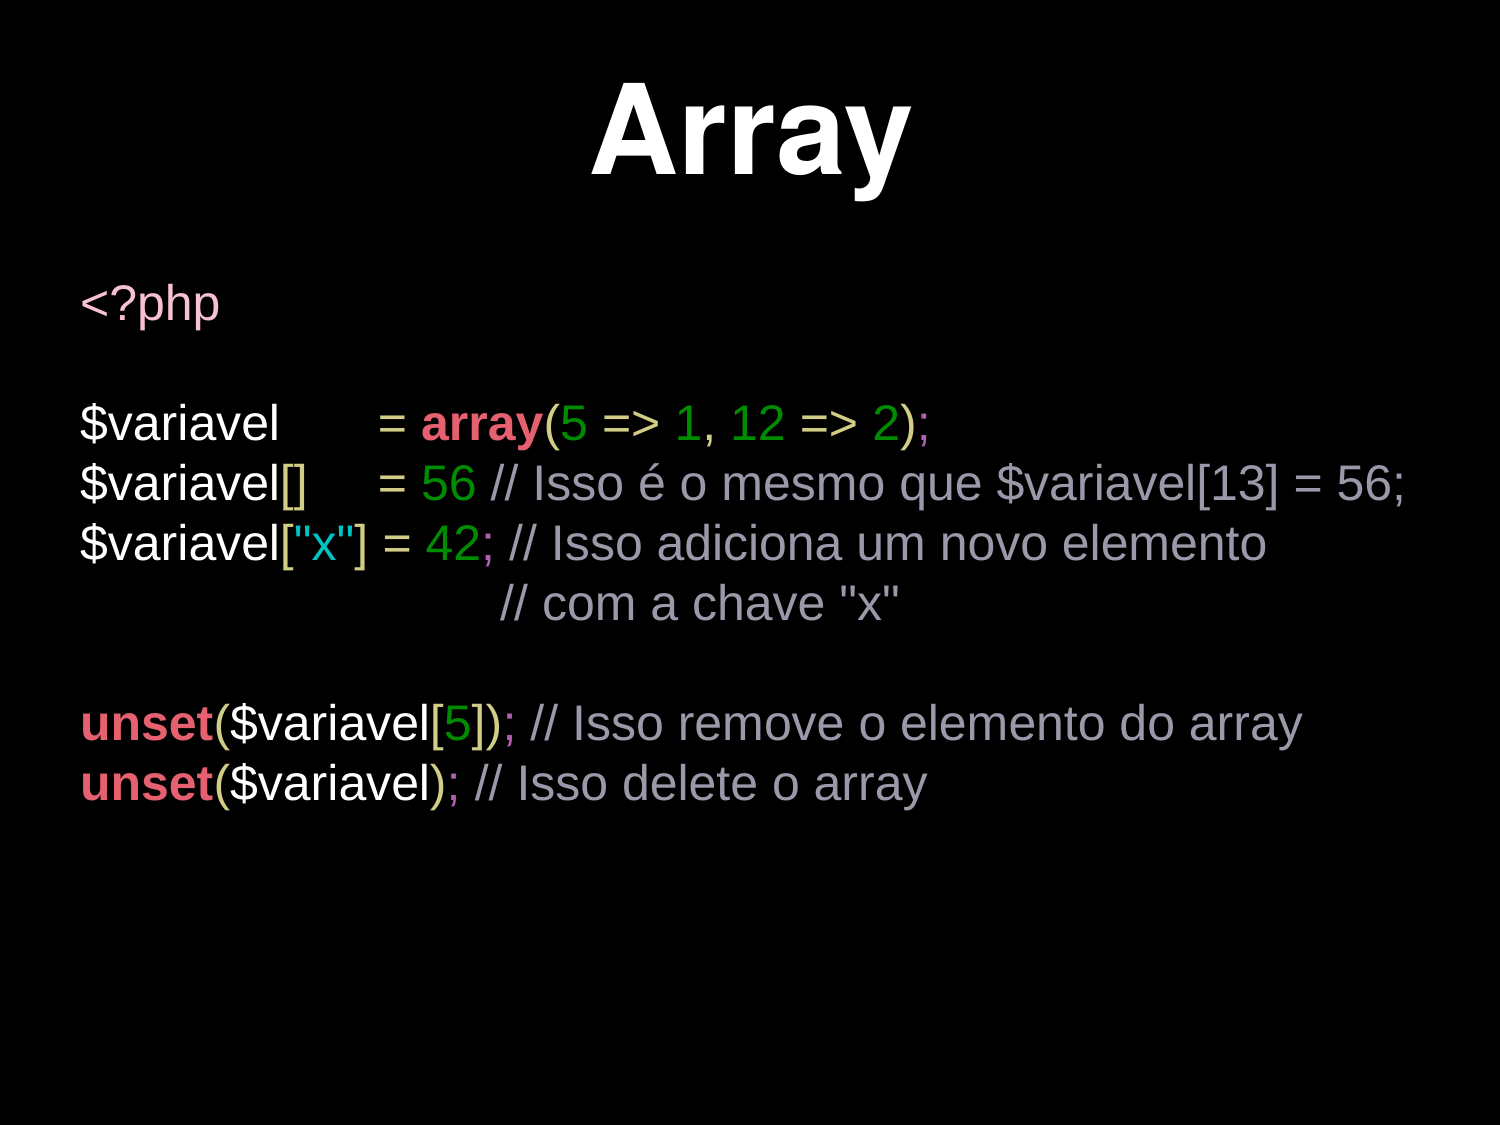

Array
<?php

$variavel       = array(5 => 1, 12 => 2);
$variavel[]     = 56 // Isso é o mesmo que $variavel[13] = 56;
$variavel["x"] = 42; // Isso adiciona um novo elemento
                              // com a chave "x"

unset($variavel[5]); // Isso remove o elemento do array
unset($variavel); // Isso delete o array